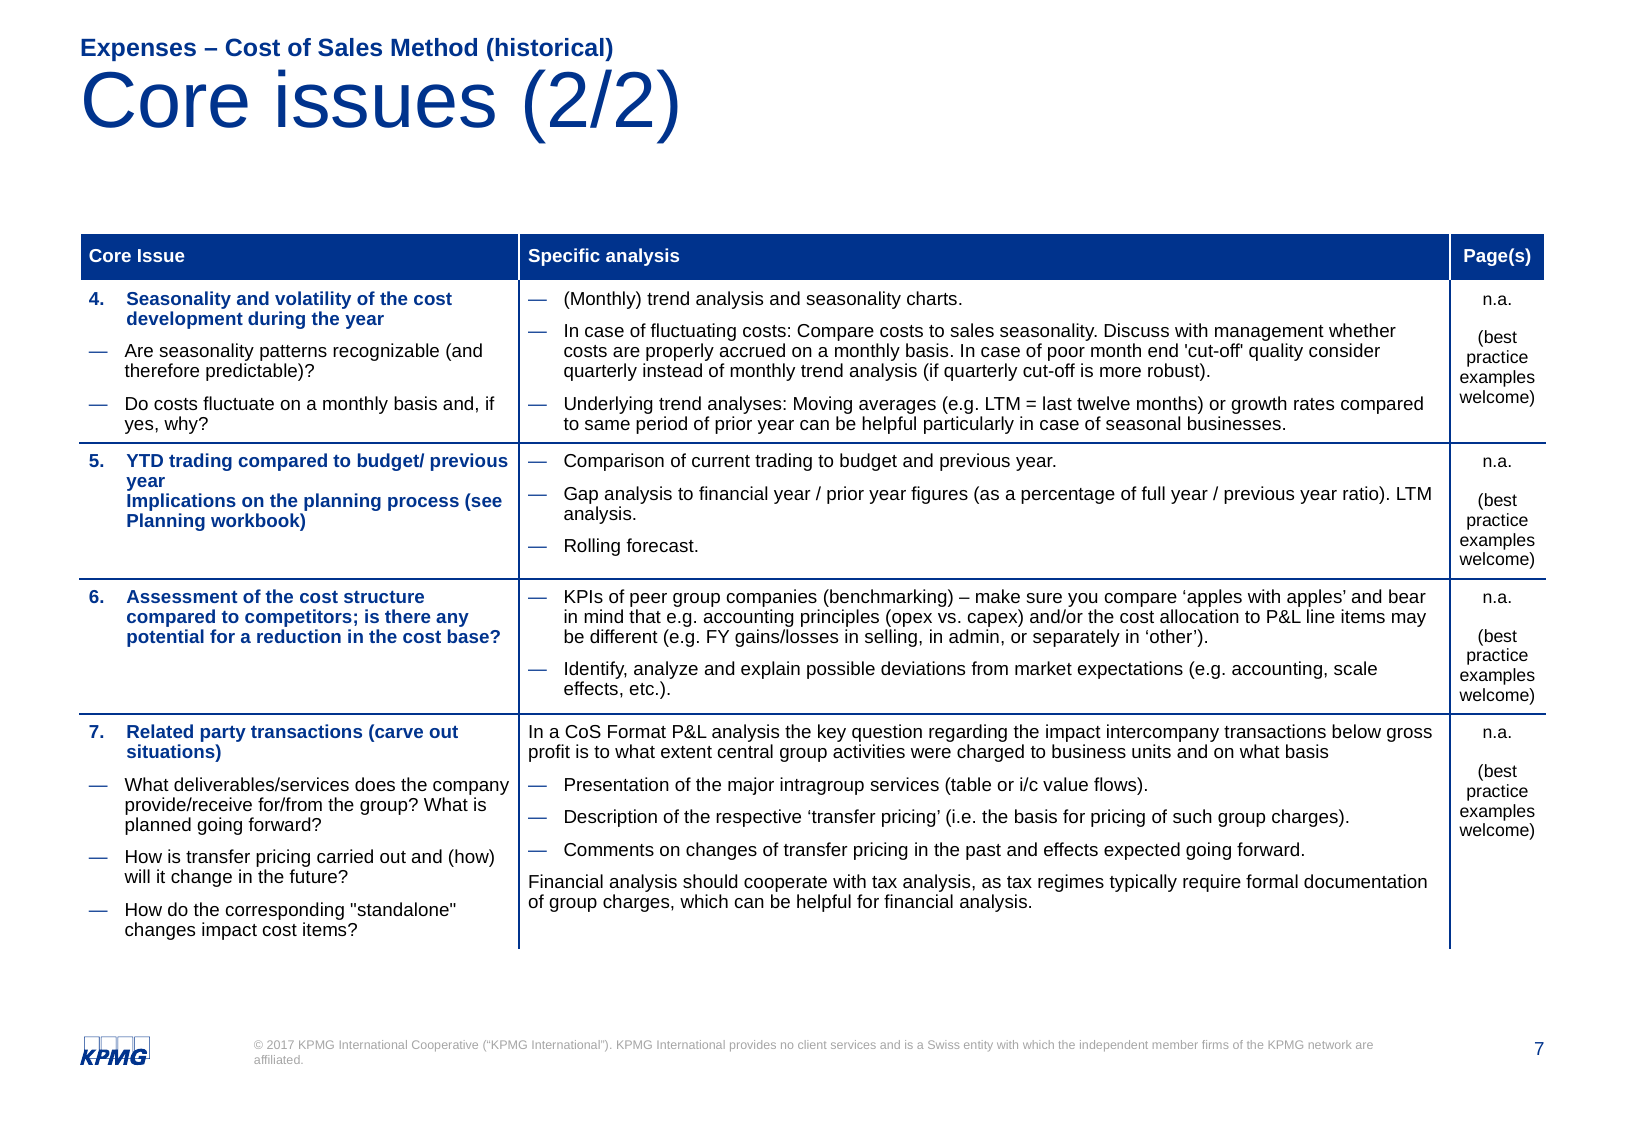

Expenses – Cost of Sales Method (historical)
# Core issues (2/2)
| Core Issue | Specific analysis | Page(s) |
| --- | --- | --- |
| Seasonality and volatility of the cost development during the year Are seasonality patterns recognizable (and therefore predictable)? Do costs fluctuate on a monthly basis and, if yes, why? | (Monthly) trend analysis and seasonality charts. In case of fluctuating costs: Compare costs to sales seasonality. Discuss with management whether costs are properly accrued on a monthly basis. In case of poor month end 'cut-off' quality consider quarterly instead of monthly trend analysis (if quarterly cut-off is more robust). Underlying trend analyses: Moving averages (e.g. LTM = last twelve months) or growth rates compared to same period of prior year can be helpful particularly in case of seasonal businesses. | n.a. (best practice examples welcome) |
| YTD trading compared to budget/ previous year Implications on the planning process (see Planning workbook) | Comparison of current trading to budget and previous year. Gap analysis to financial year / prior year figures (as a percentage of full year / previous year ratio). LTM analysis. Rolling forecast. | n.a. (best practice examples welcome) |
| Assessment of the cost structure compared to competitors; is there any potential for a reduction in the cost base? | KPIs of peer group companies (benchmarking) – make sure you compare ‘apples with apples’ and bear in mind that e.g. accounting principles (opex vs. capex) and/or the cost allocation to P&L line items may be different (e.g. FY gains/losses in selling, in admin, or separately in ‘other’). Identify, analyze and explain possible deviations from market expectations (e.g. accounting, scale effects, etc.). | n.a. (best practice examples welcome) |
| Related party transactions (carve out situations) What deliverables/services does the company provide/receive for/from the group? What is planned going forward? How is transfer pricing carried out and (how) will it change in the future? How do the corresponding "standalone" changes impact cost items? | In a CoS Format P&L analysis the key question regarding the impact intercompany transactions below gross profit is to what extent central group activities were charged to business units and on what basis Presentation of the major intragroup services (table or i/c value flows). Description of the respective ‘transfer pricing’ (i.e. the basis for pricing of such group charges). Comments on changes of transfer pricing in the past and effects expected going forward. Financial analysis should cooperate with tax analysis, as tax regimes typically require formal documentation of group charges, which can be helpful for financial analysis. | n.a. (best practice examples welcome) |